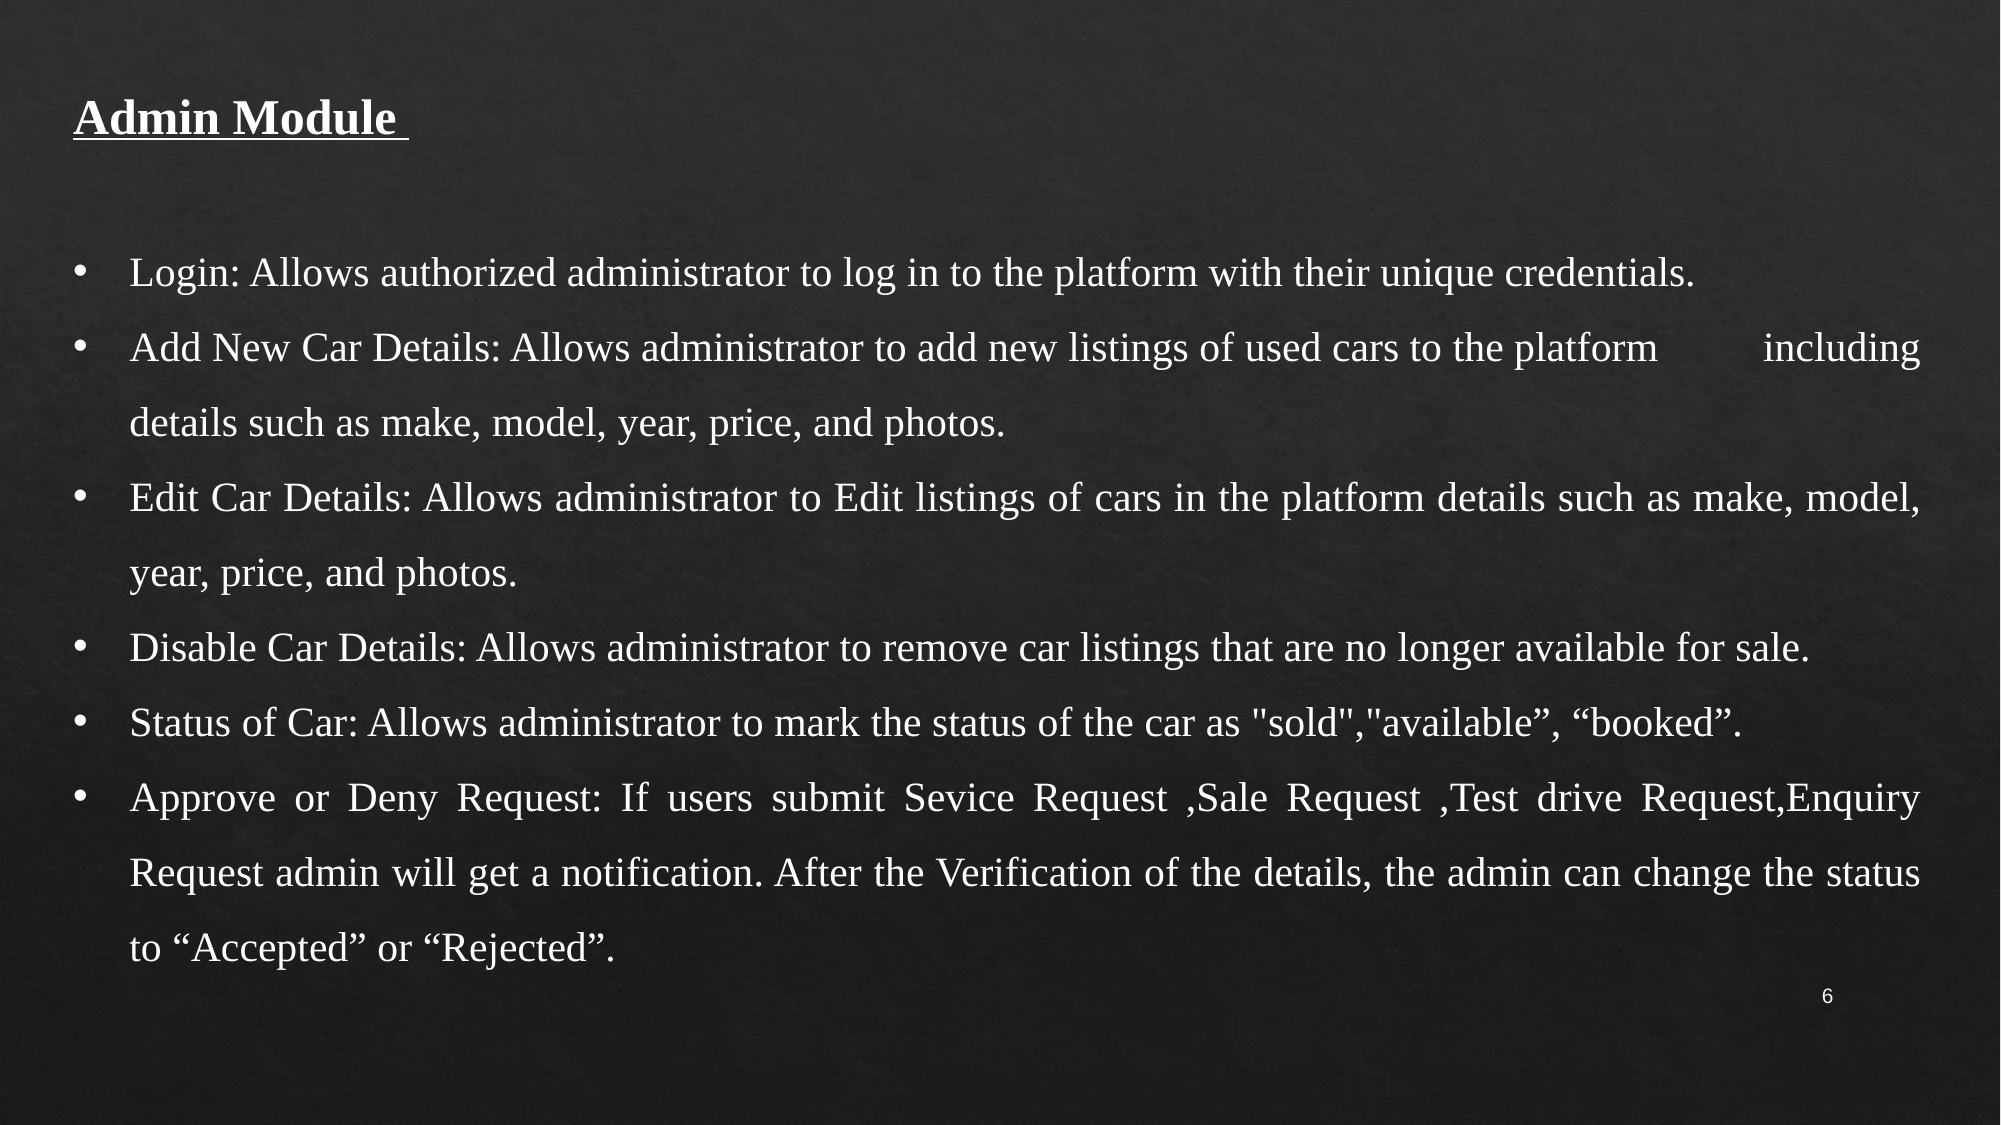

Admin Module

Login: Allows authorized administrator to log in to the platform with their unique credentials.
Add New Car Details: Allows administrator to add new listings of used cars to the platform          including details such as make, model, year, price, and photos.
Edit Car Details: Allows administrator to Edit listings of cars in the platform details such as make, model, year, price, and photos.
Disable Car Details: Allows administrator to remove car listings that are no longer available for sale.
Status of Car: Allows administrator to mark the status of the car as "sold","available”, “booked”.
Approve or Deny Request: If users submit Sevice Request ,Sale Request ,Test drive Request,Enquiry Request admin will get a notification. After the Verification of the details, the admin can change the status to “Accepted” or “Rejected”.

6